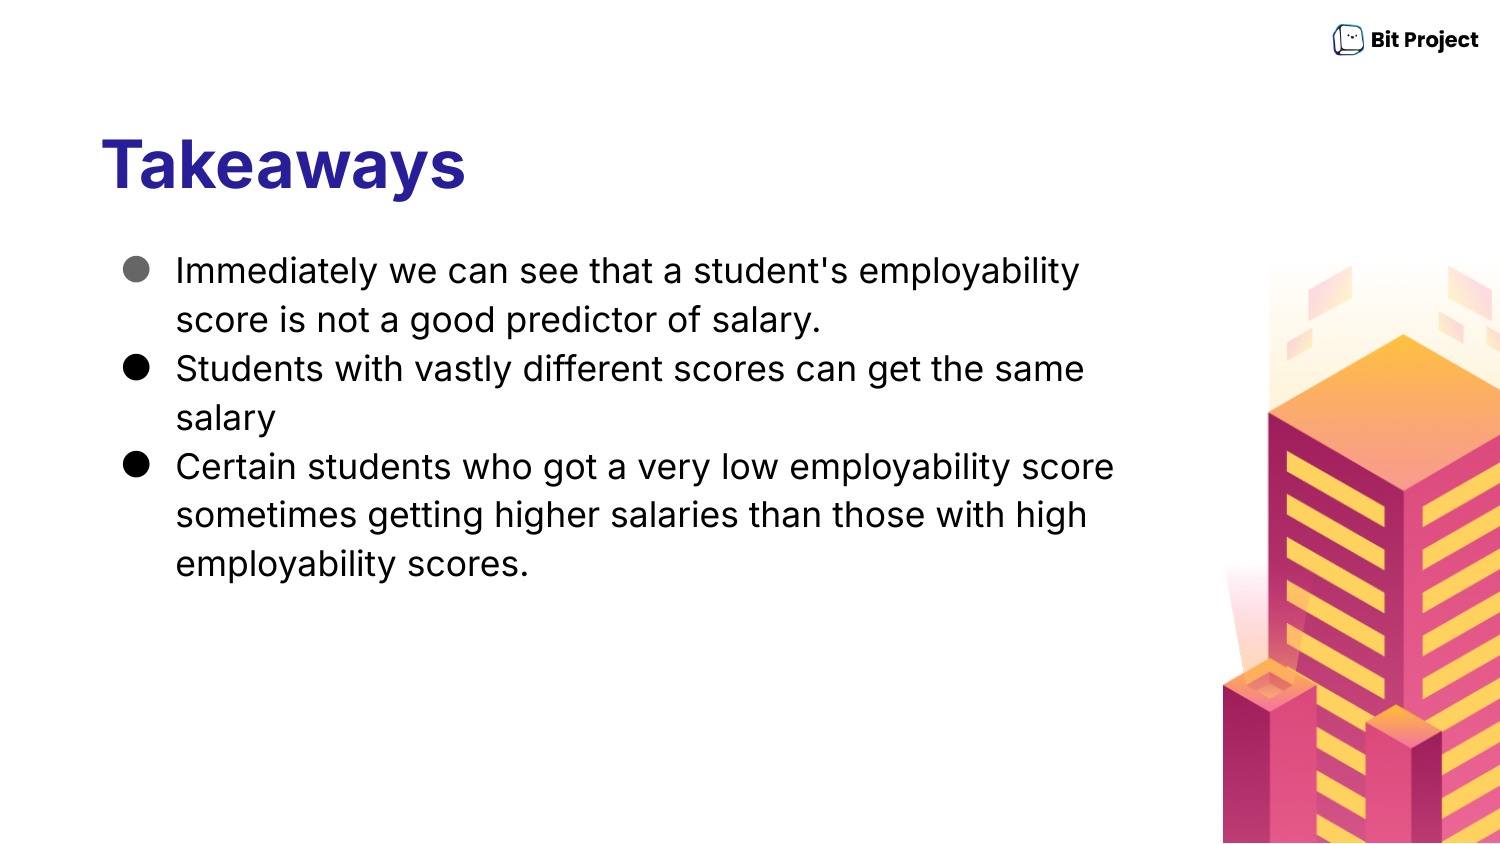

# Takeaways
Immediately we can see that a student's employability score is not a good predictor of salary.
Students with vastly different scores can get the same salary
Certain students who got a very low employability score sometimes getting higher salaries than those with high employability scores.